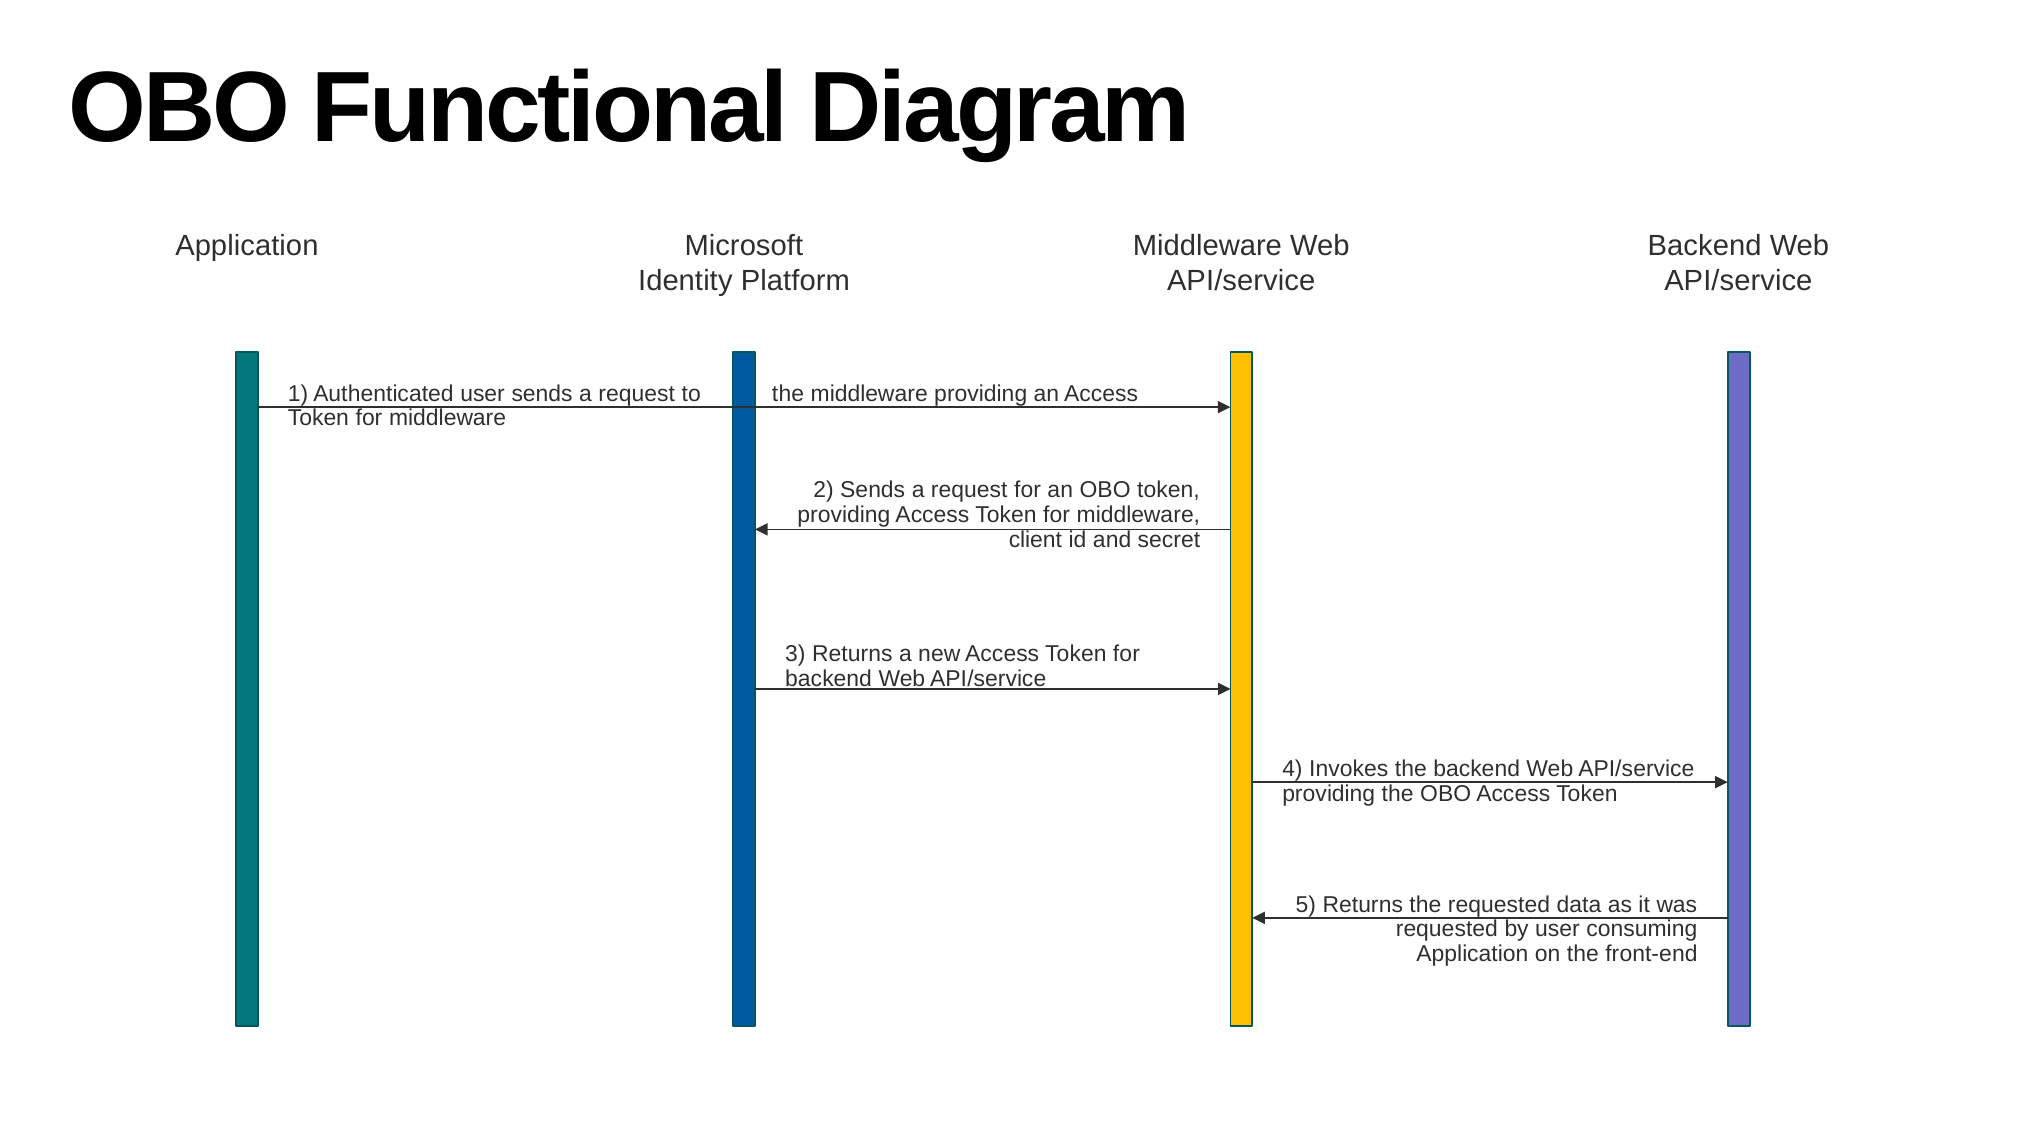

# OBO Functional Diagram
Application

Microsoft Identity Platform

Middleware Web API/service

Backend Web API/service

1) Authenticated user sends a request to           the middleware providing an Access Token for middleware
2) Sends a request for an OBO token, providing Access Token for middleware, client id and secret
3) Returns a new Access Token for backend Web API/service
4) Invokes the backend Web API/service providing the OBO Access Token
5) Returns the requested data as it was requested by user consuming Application on the front-end